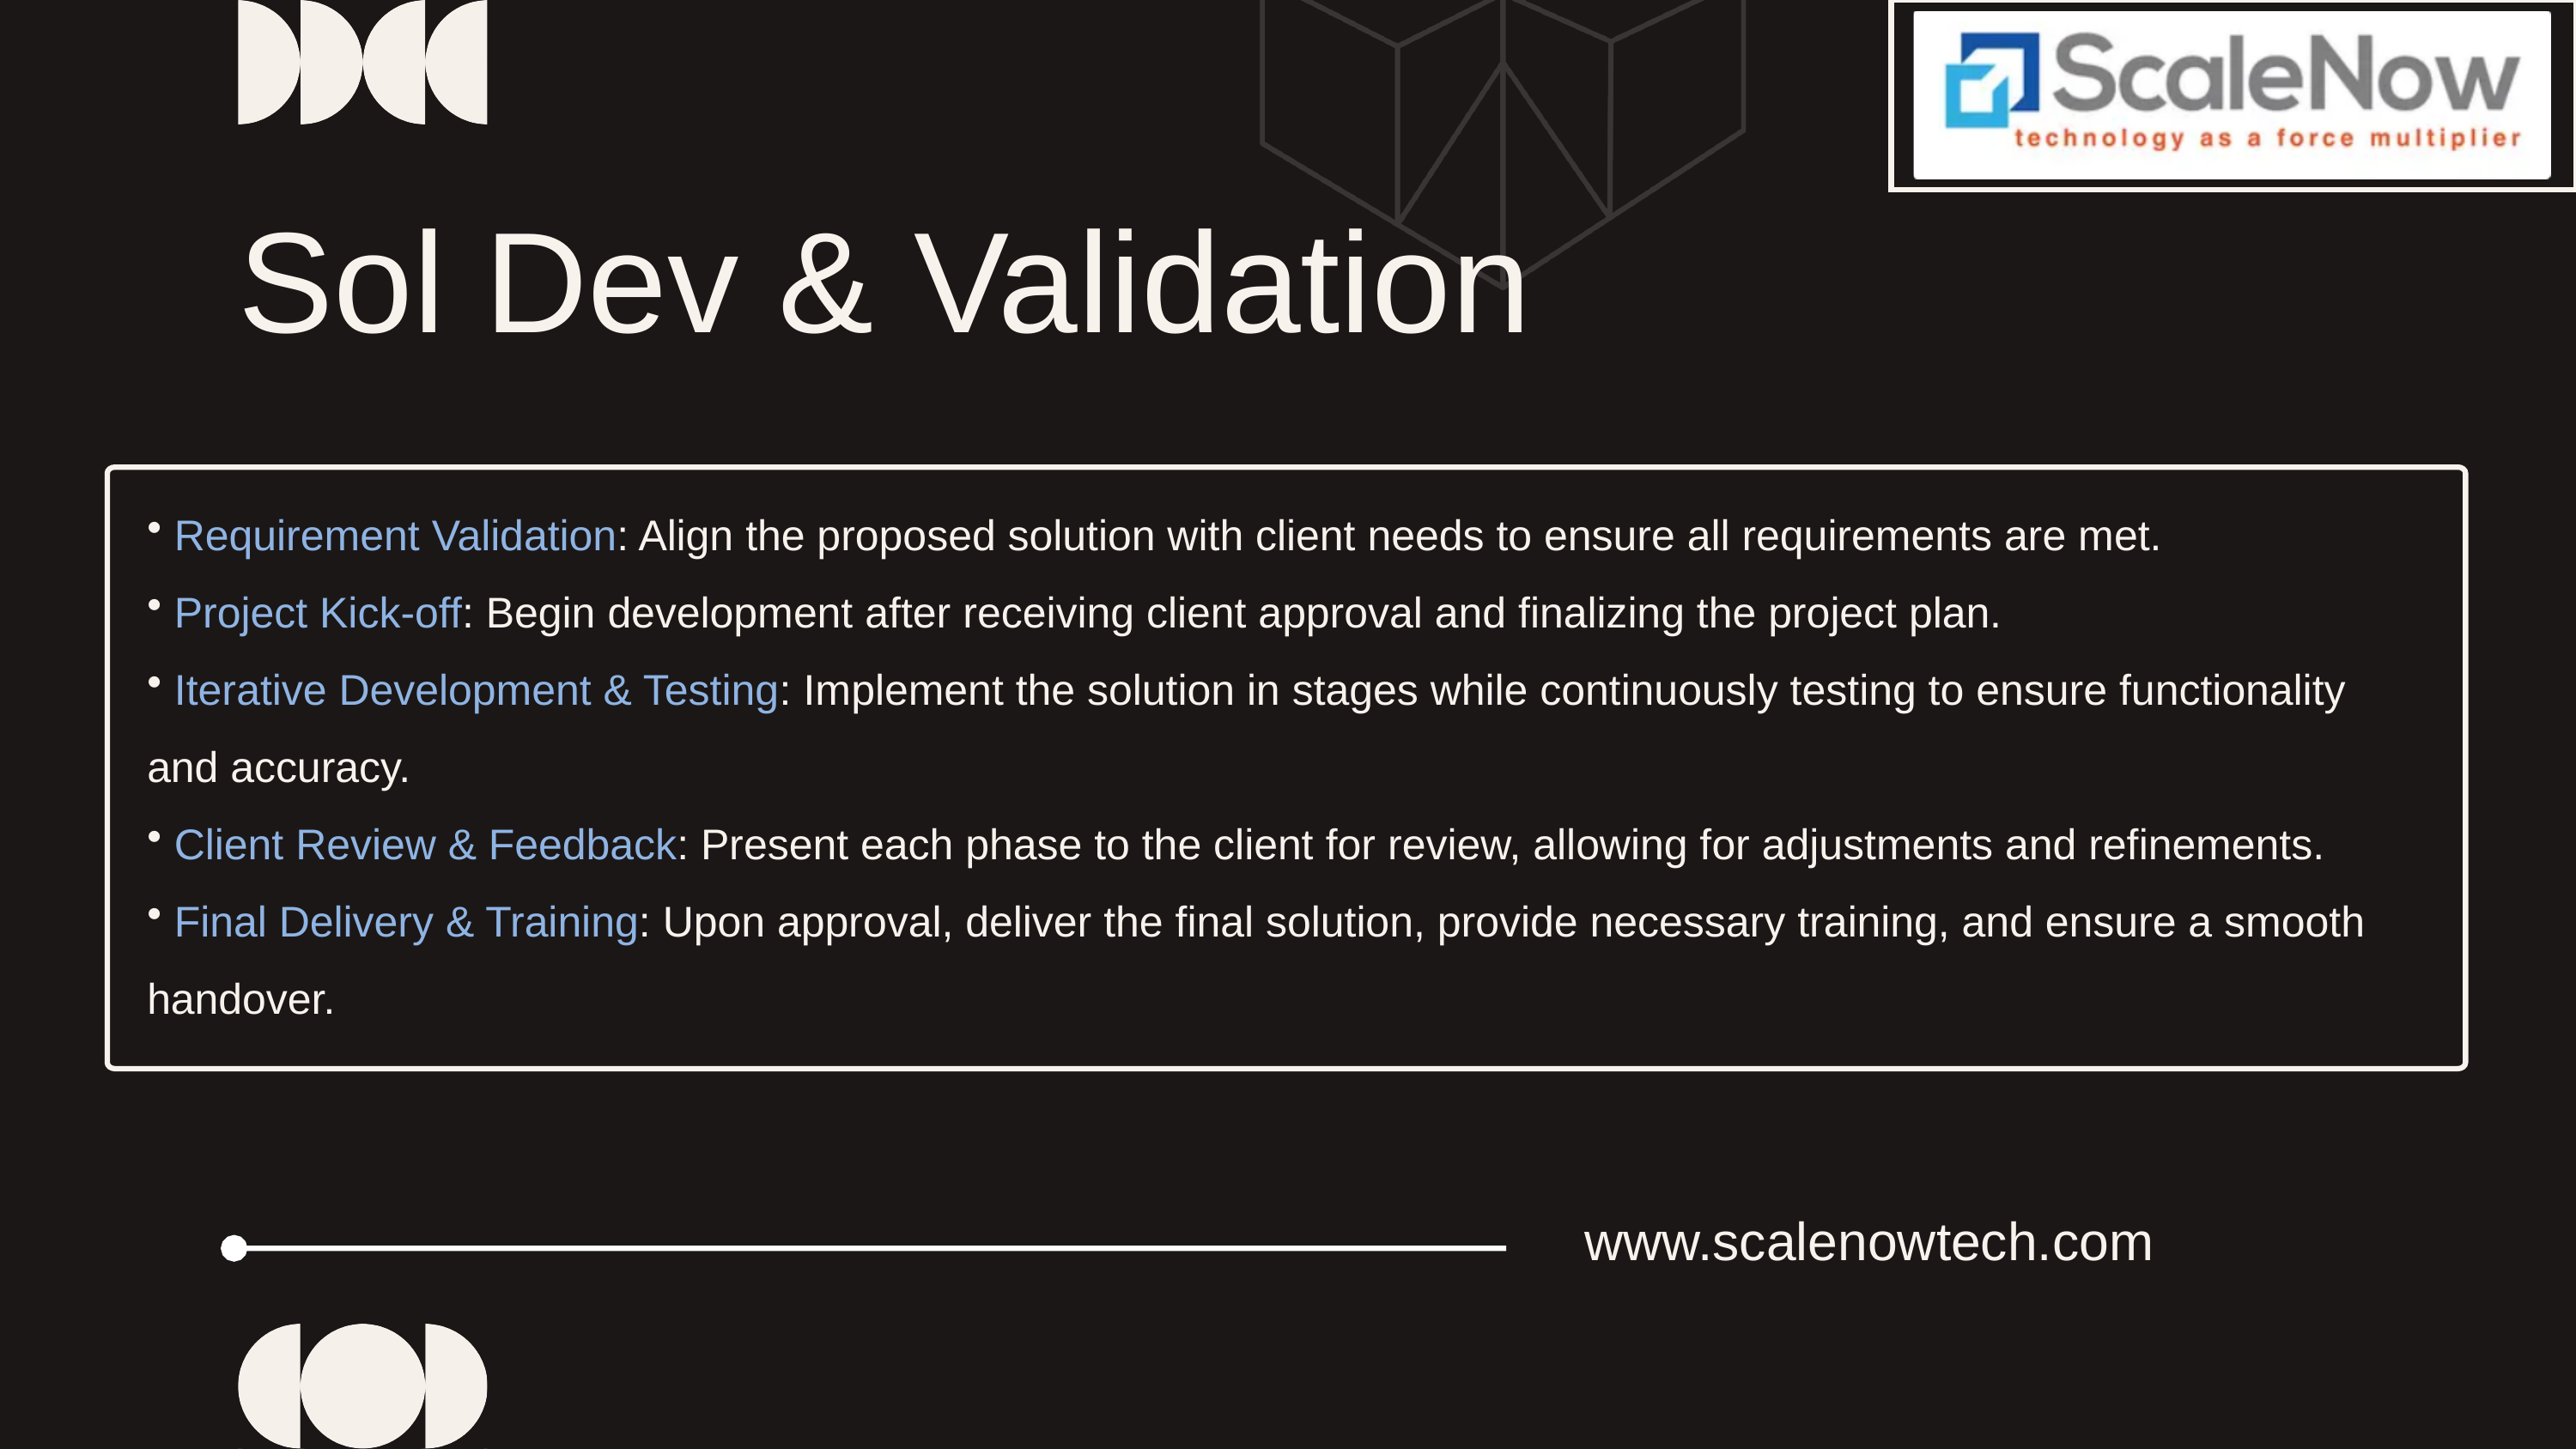

Sol Dev & Validation

 Requirement Validation: Align the proposed solution with client needs to ensure all requirements are met.
 Project Kick-off: Begin development after receiving client approval and finalizing the project plan.
 Iterative Development & Testing: Implement the solution in stages while continuously testing to ensure functionality and accuracy.
 Client Review & Feedback: Present each phase to the client for review, allowing for adjustments and refinements.
 Final Delivery & Training: Upon approval, deliver the final solution, provide necessary training, and ensure a smooth handover.
www.scalenowtech.com